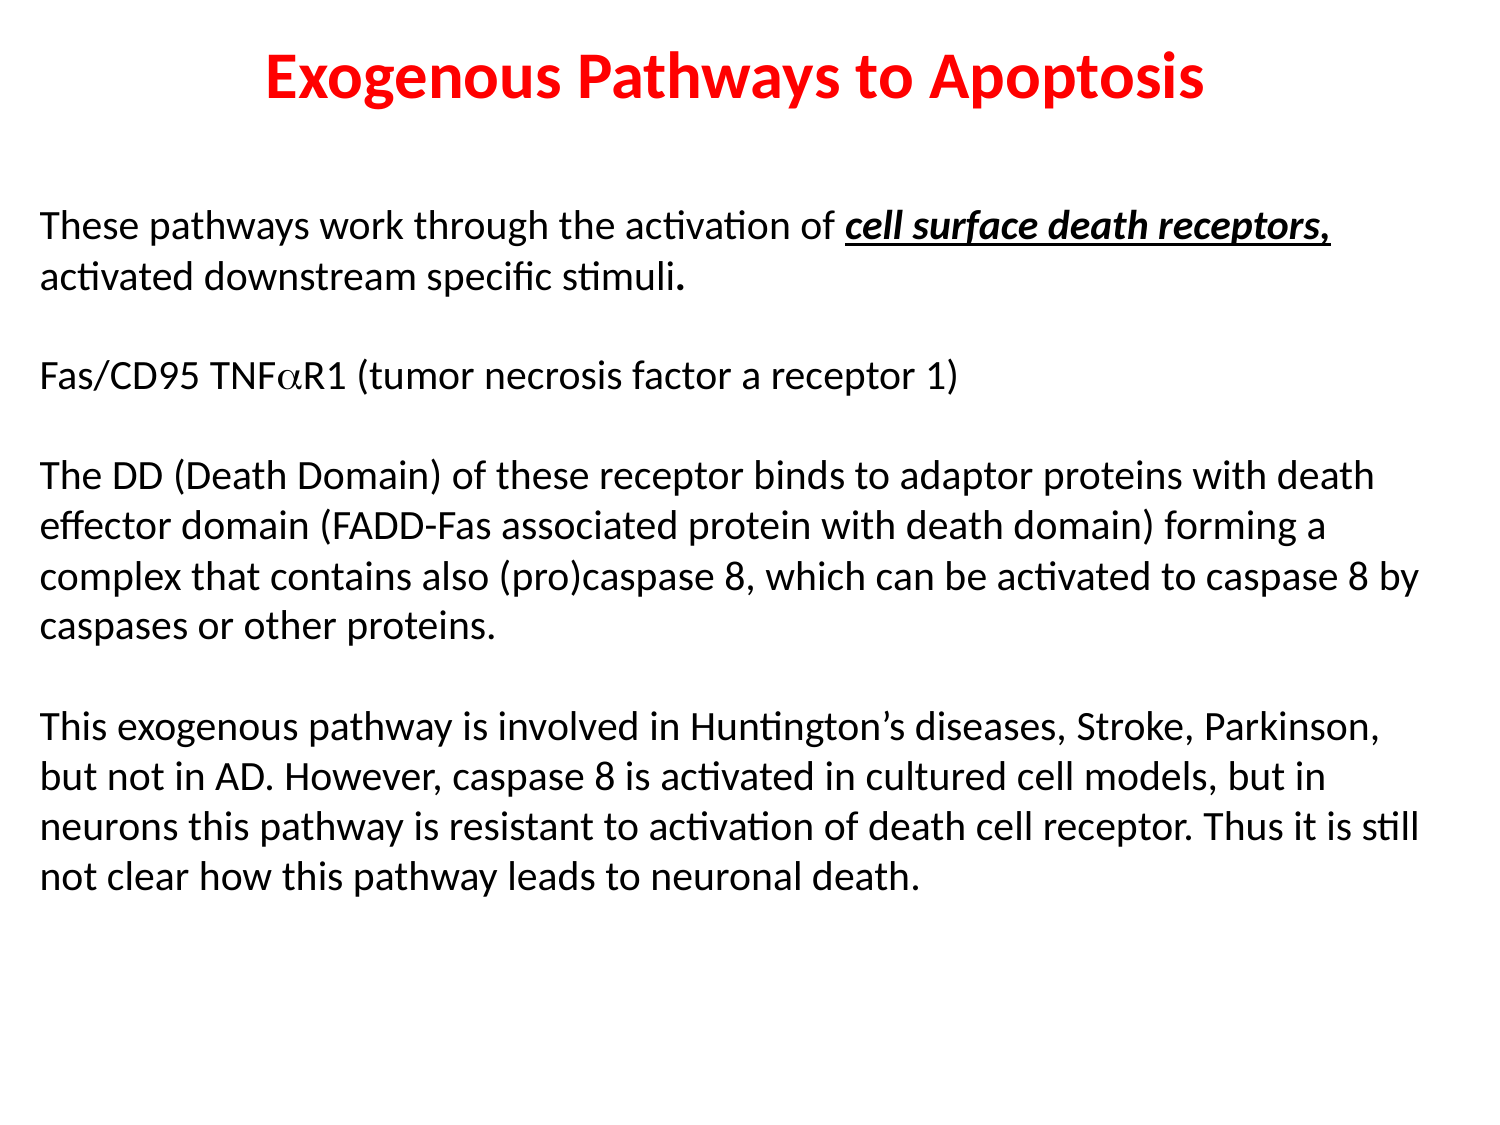

Exogenous Pathways to Apoptosis
These pathways work through the activation of cell surface death receptors, activated downstream specific stimuli.

Fas/CD95 TNFαR1 (tumor necrosis factor a receptor 1)

The DD (Death Domain) of these receptor binds to adaptor proteins with death effector domain (FADD-Fas associated protein with death domain) forming a complex that contains also (pro)caspase 8, which can be activated to caspase 8 by caspases or other proteins.

This exogenous pathway is involved in Huntington’s diseases, Stroke, Parkinson, but not in AD. However, caspase 8 is activated in cultured cell models, but in neurons this pathway is resistant to activation of death cell receptor. Thus it is still not clear how this pathway leads to neuronal death.